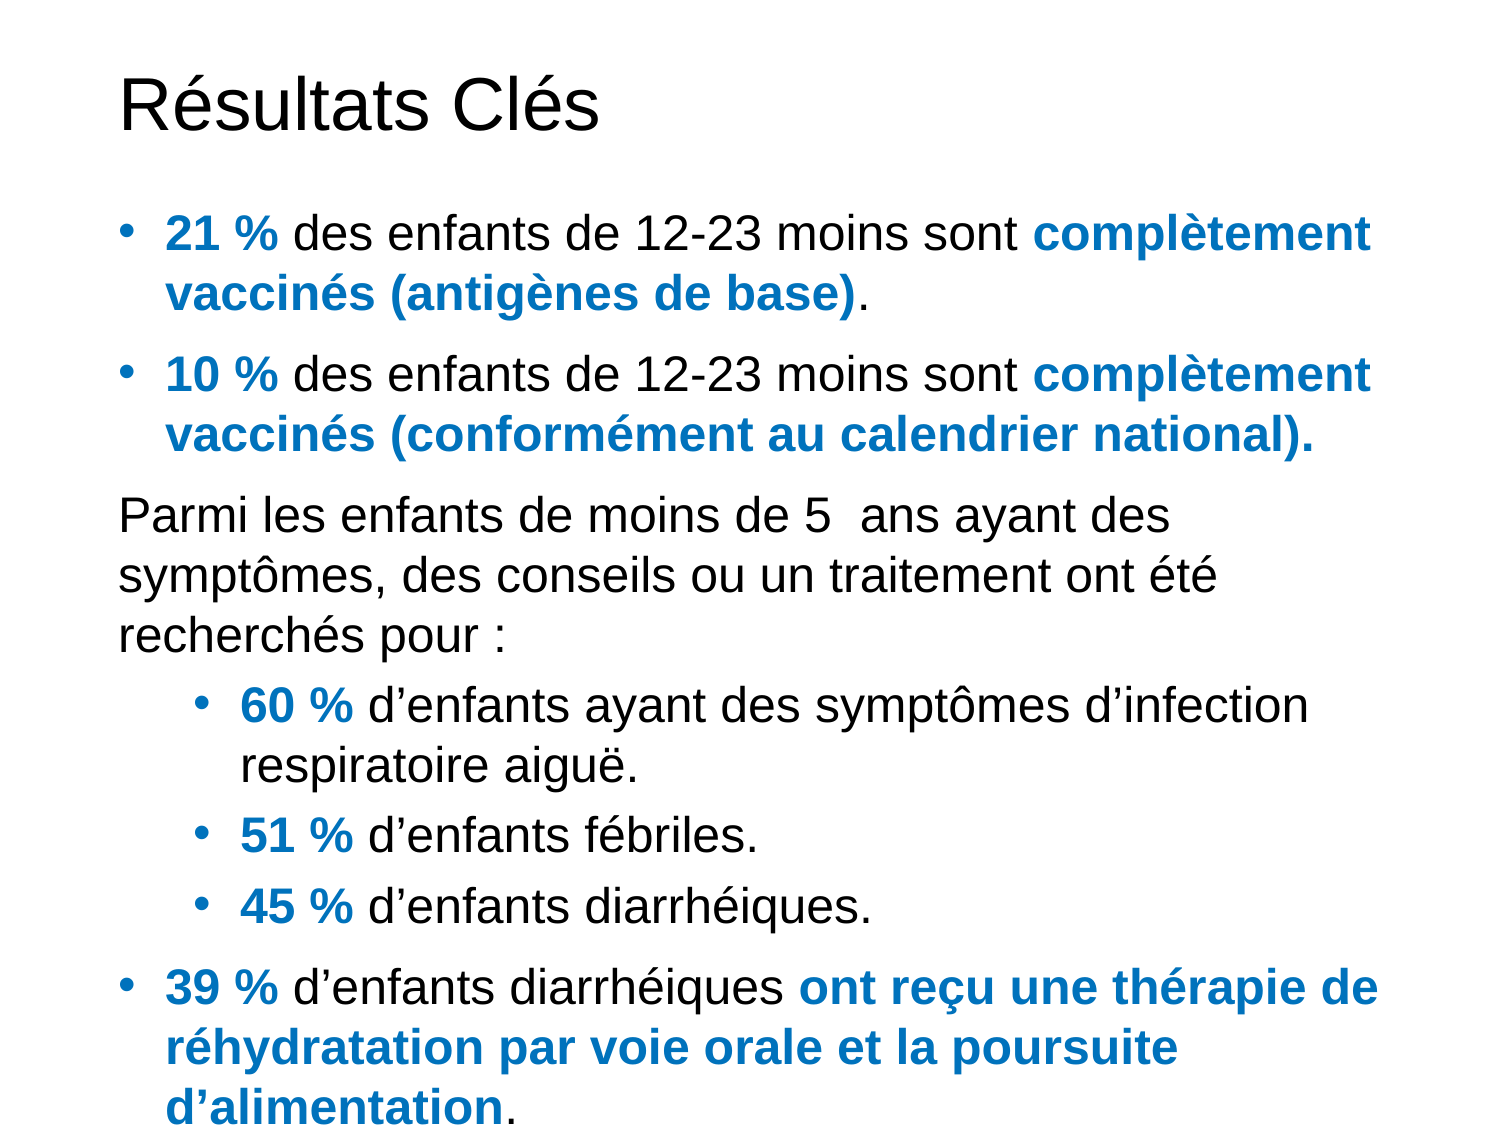

# Résultats Clés
21 % des enfants de 12-23 moins sont complètement vaccinés (antigènes de base).
10 % des enfants de 12-23 moins sont complètement vaccinés (conformément au calendrier national).
Parmi les enfants de moins de 5  ans ayant des symptômes, des conseils ou un traitement ont été recherchés pour :
60 % d’enfants ayant des symptômes d’infection respiratoire aiguë.
51 % d’enfants fébriles.
45 % d’enfants diarrhéiques.
39 % d’enfants diarrhéiques ont reçu une thérapie de réhydratation par voie orale et la poursuite d’alimentation.